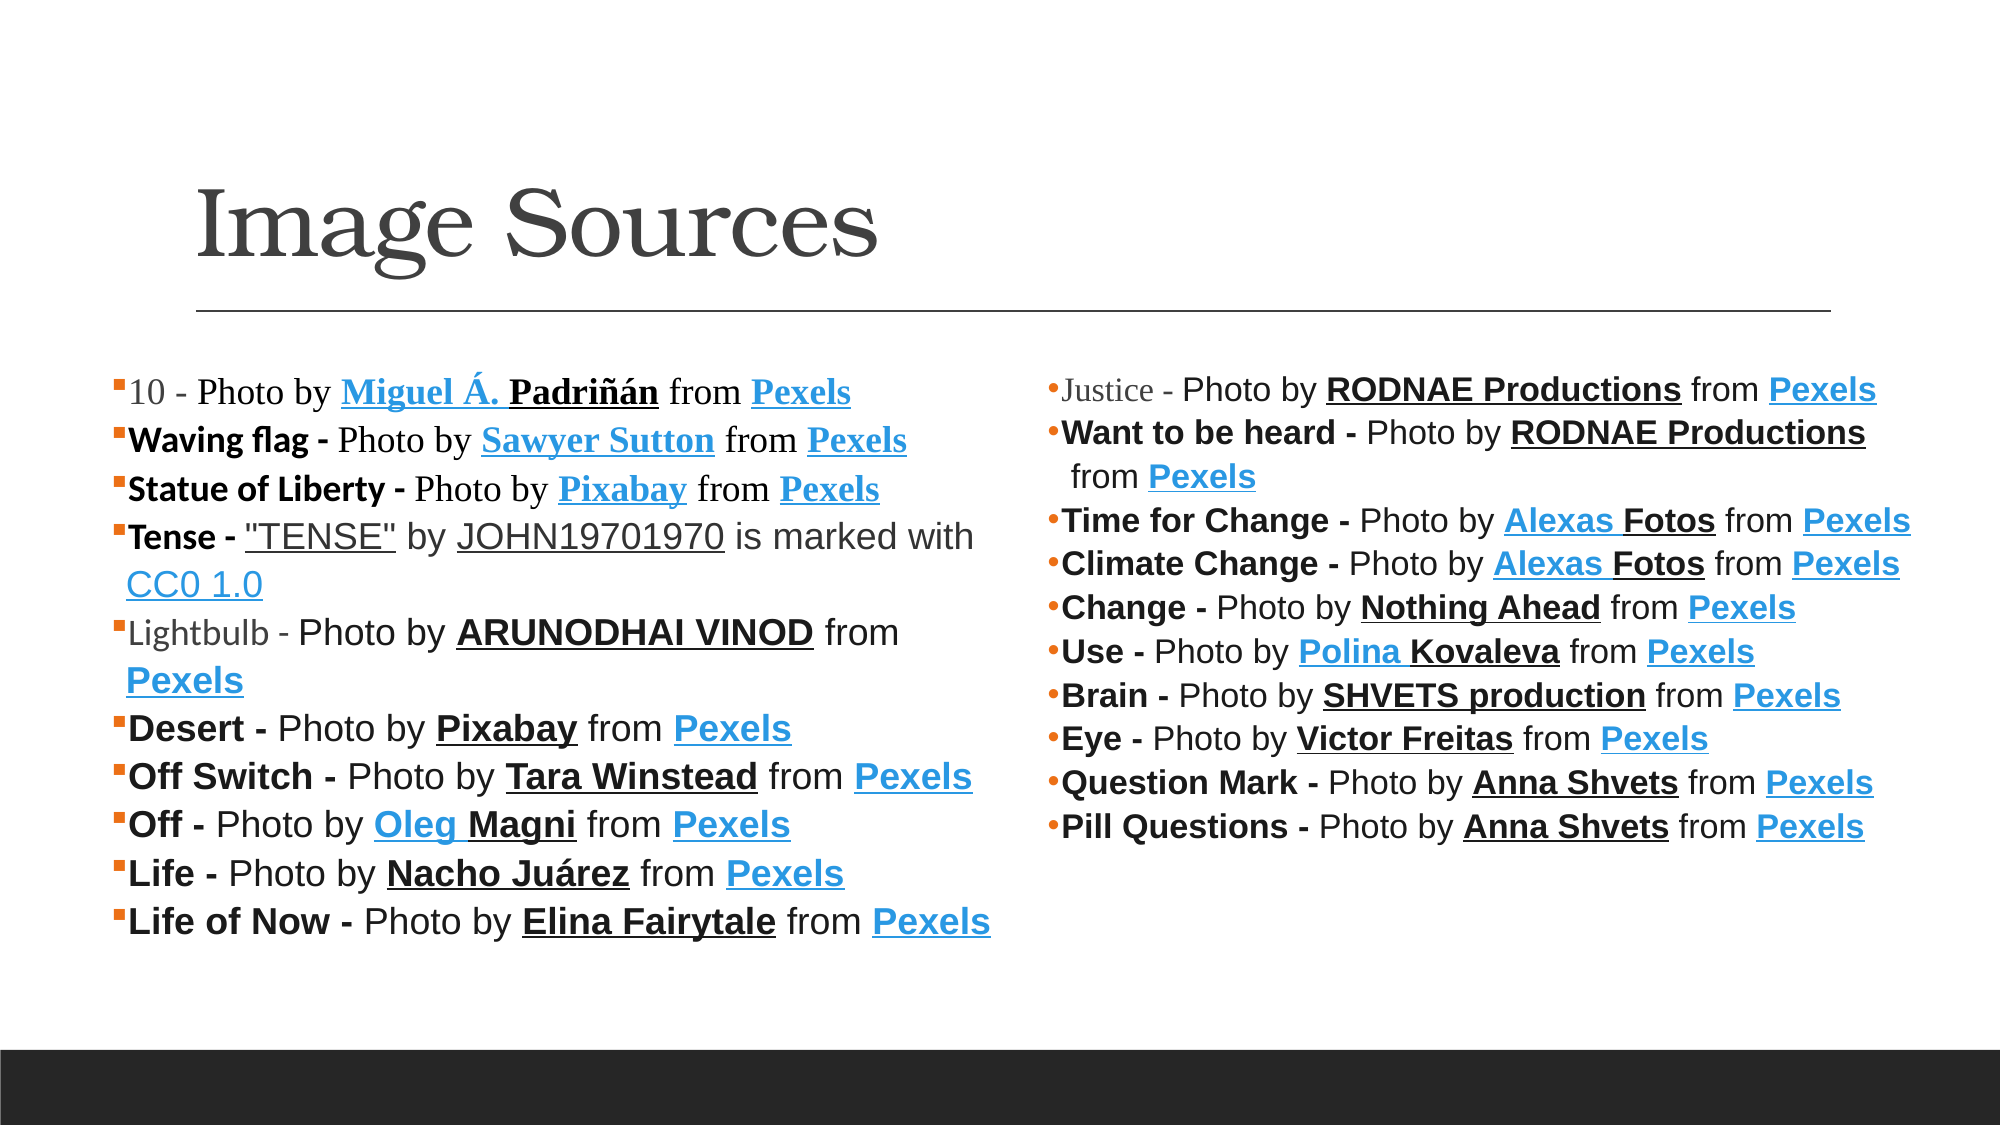

# Image Sources
10 - Photo by Miguel Á. Padriñán from Pexels
Waving flag - Photo by Sawyer Sutton from Pexels
Statue of Liberty - Photo by Pixabay from Pexels
Tense - "TENSE" by JOHN19701970 is marked with CC0 1.0
Lightbulb - Photo by ARUNODHAI VINOD from Pexels
Desert - Photo by Pixabay from Pexels
Off Switch - Photo by Tara Winstead from Pexels
Off - Photo by Oleg Magni from Pexels
Life - Photo by Nacho Juárez from Pexels
Life of Now - Photo by Elina Fairytale from Pexels

Justice - Photo by RODNAE Productions from Pexels
Want to be heard - Photo by RODNAE Productions from Pexels
Time for Change - Photo by Alexas Fotos from Pexels
Climate Change - Photo by Alexas Fotos from Pexels
Change - Photo by Nothing Ahead from Pexels
Use - Photo by Polina Kovaleva from Pexels
Brain - Photo by SHVETS production from Pexels
Eye - Photo by Victor Freitas from Pexels
Question Mark - Photo by Anna Shvets from Pexels
Pill Questions - Photo by Anna Shvets from Pexels